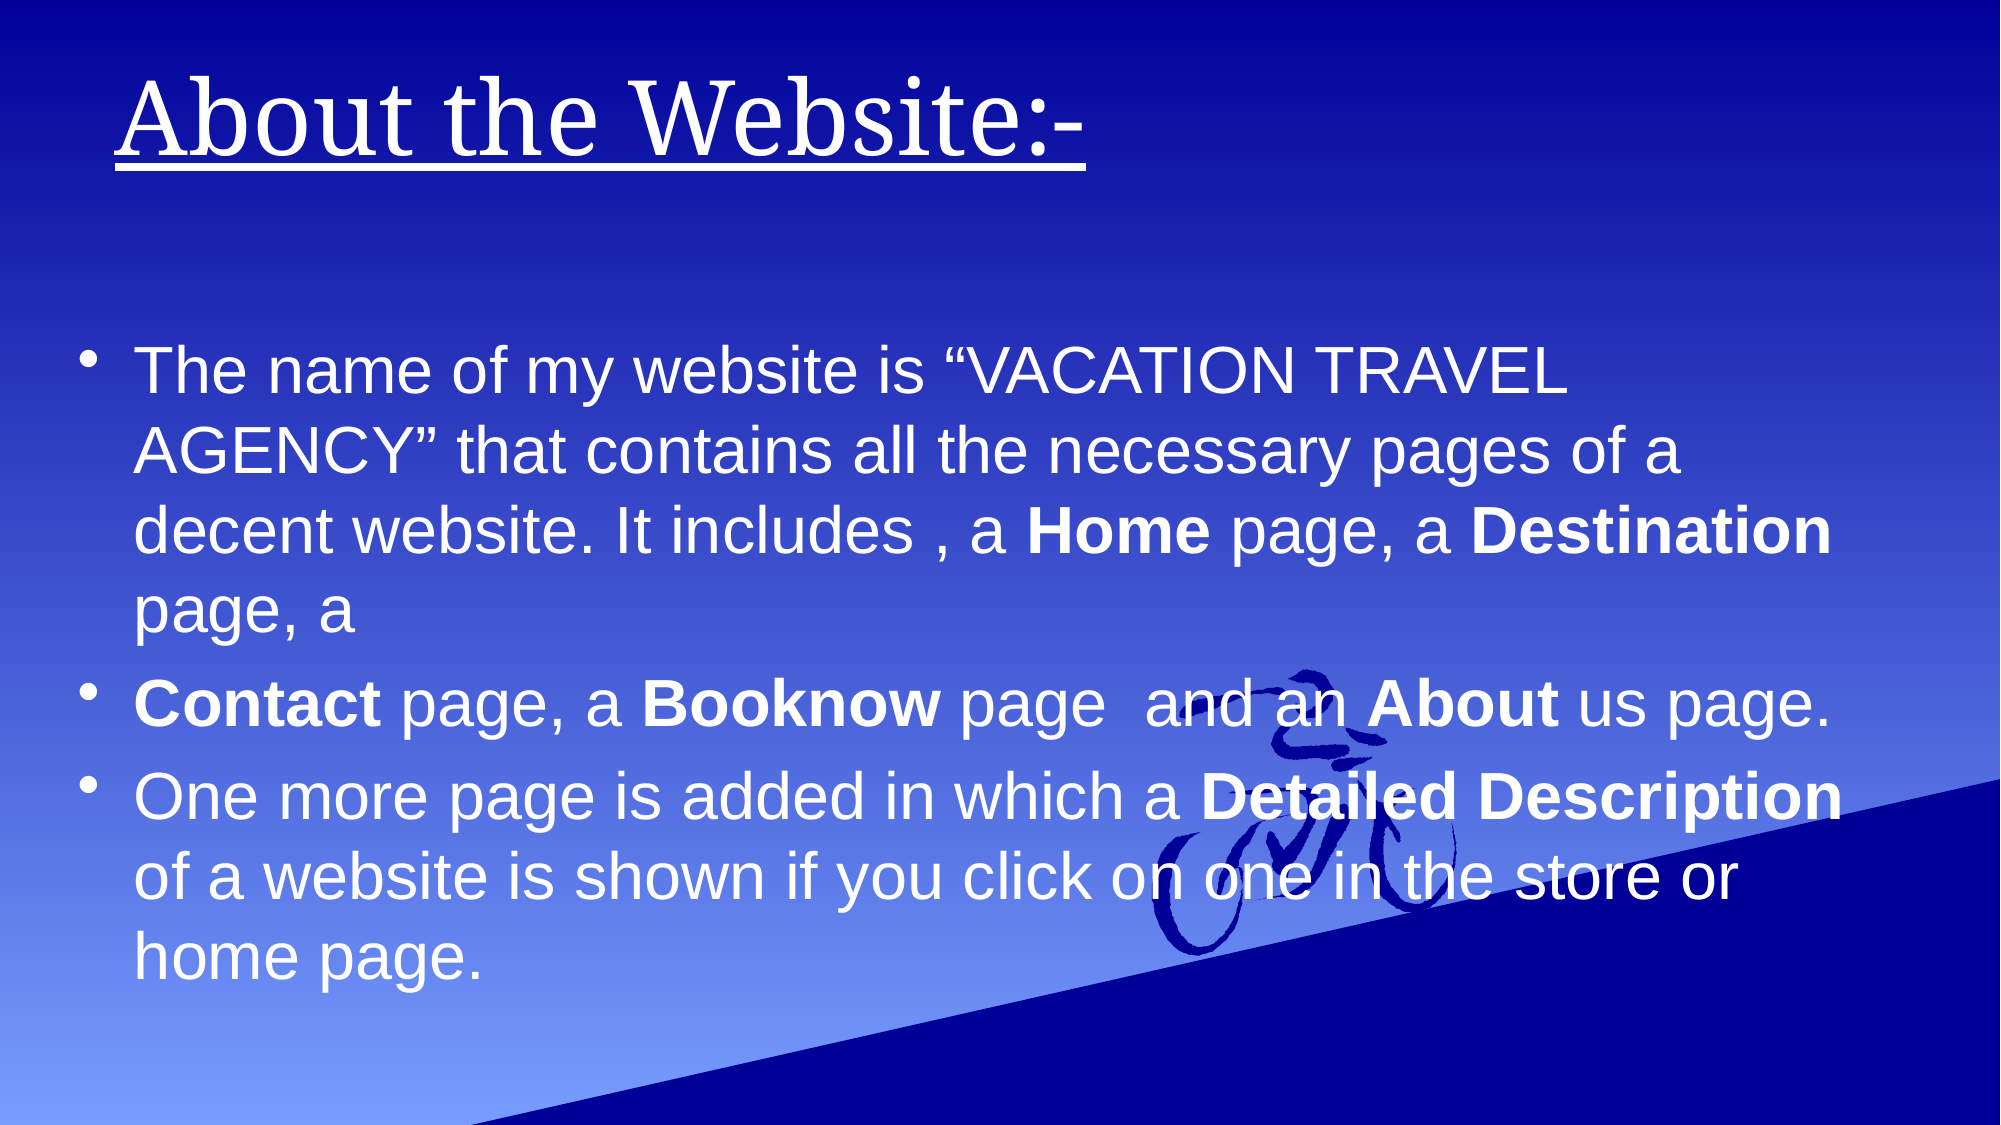

# About the Website:-
The name of my website is “VACATION TRAVEL AGENCY” that contains all the necessary pages of a decent website. It includes , a Home page, a Destination page, a
Contact page, a Booknow page  and an About us page.
One more page is added in which a Detailed Description of a website is shown if you click on one in the store or home page.